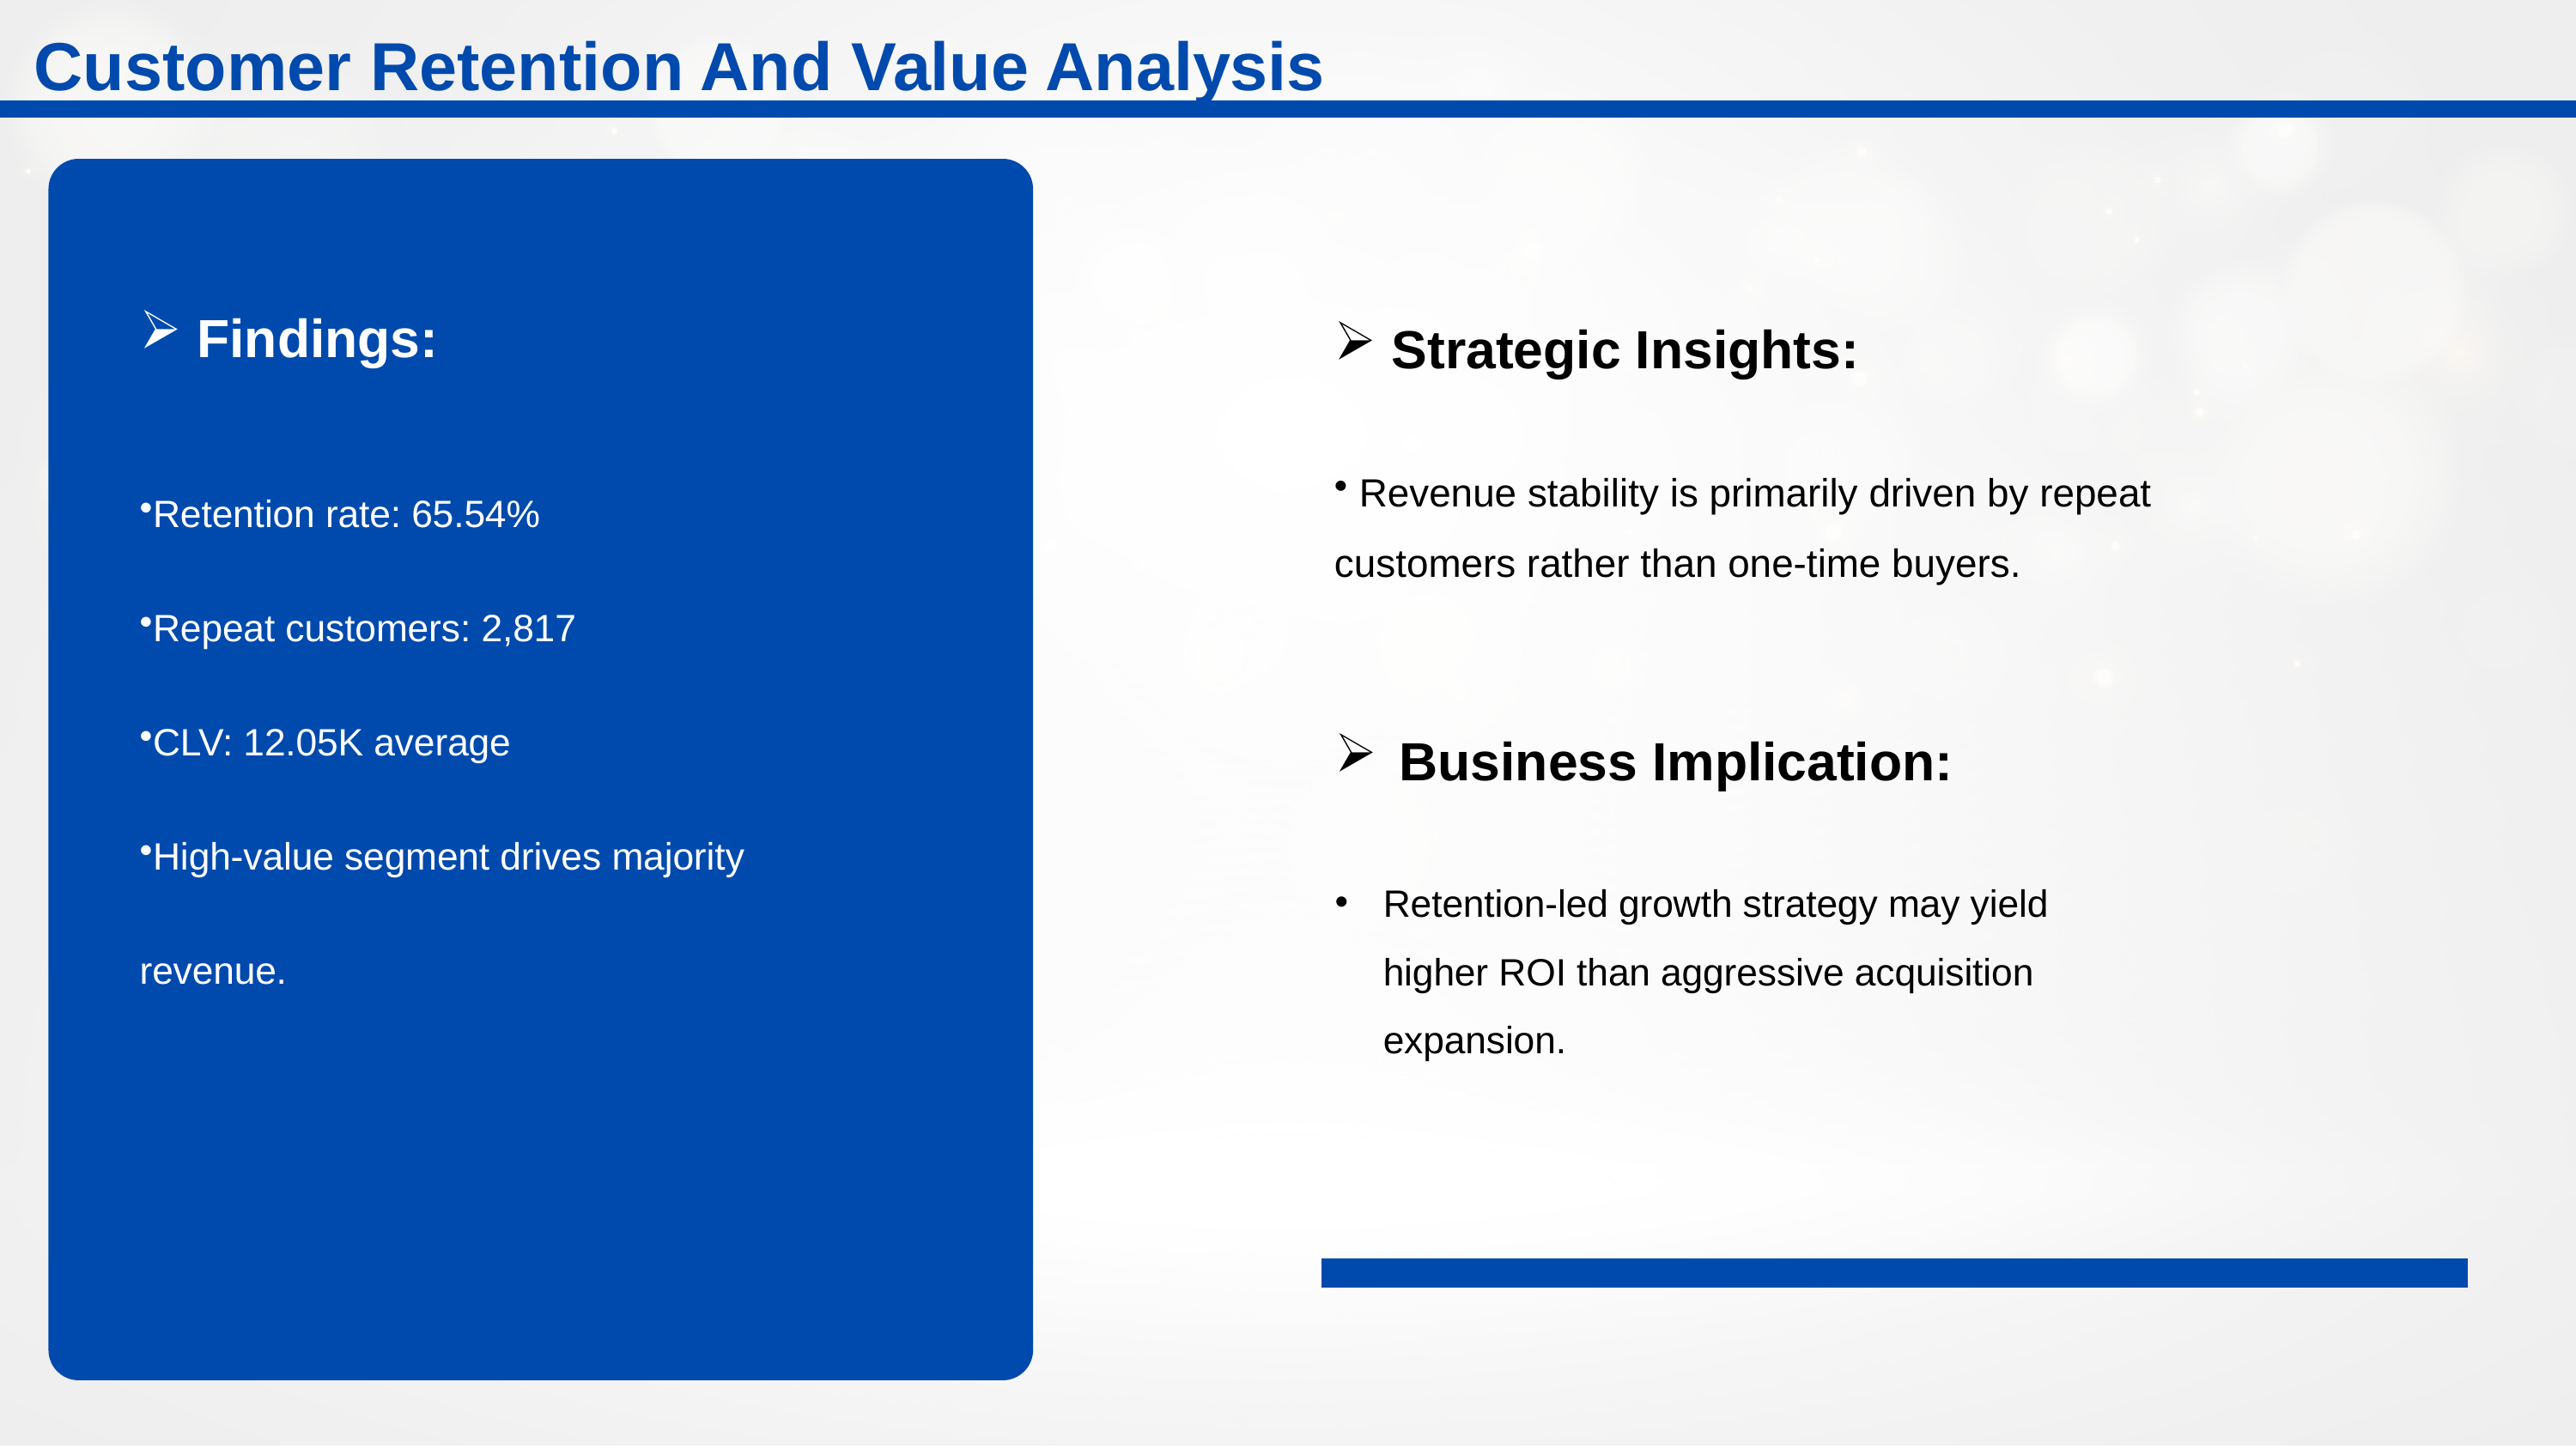

Customer Retention And Value Analysis

 Findings:

Retention rate: 65.54%
Repeat customers: 2,817
CLV: 12.05K average
High-value segment drives majority
revenue.

 Strategic Insights:

 Revenue stability is primarily driven by repeat customers rather than one-time buyers.
Business Implication:

Retention-led growth strategy may yield higher ROI than aggressive acquisition expansion.